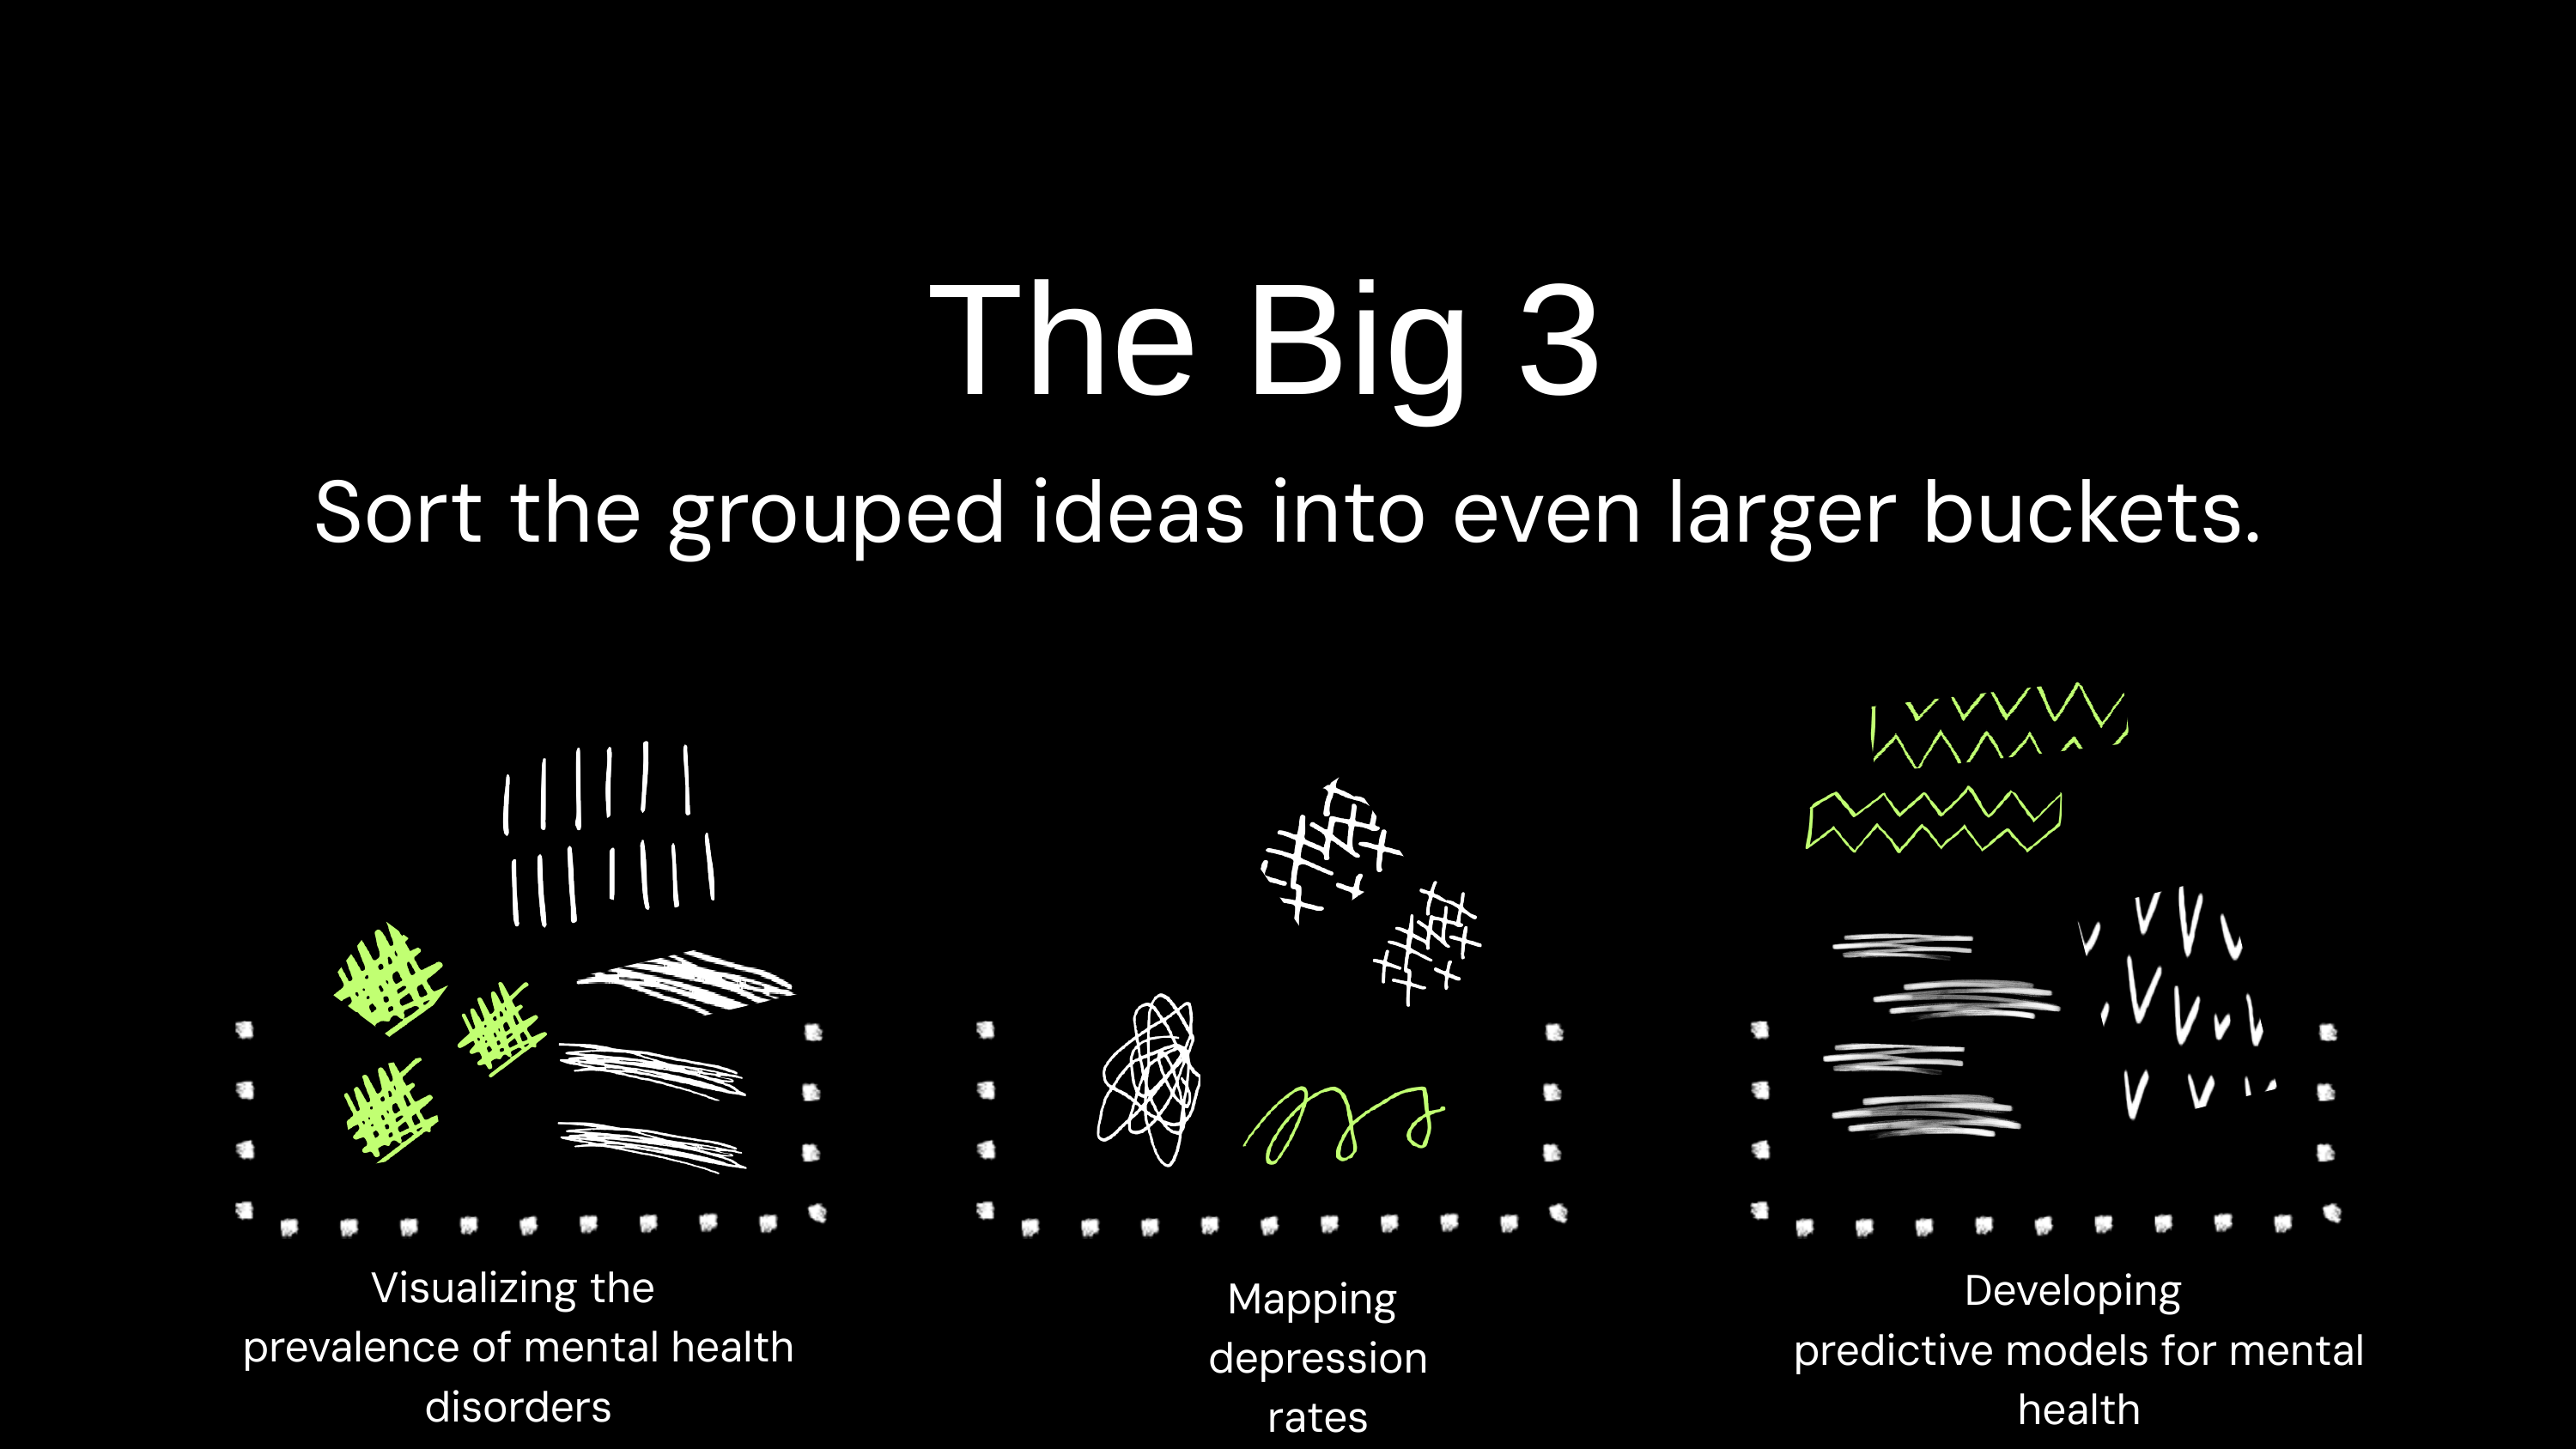

The Big 3
Sort the grouped ideas into even larger buckets.

Visualizing the
prevalence of mental health disorders
Developing
predictive models for mental health
Mapping
depression rates